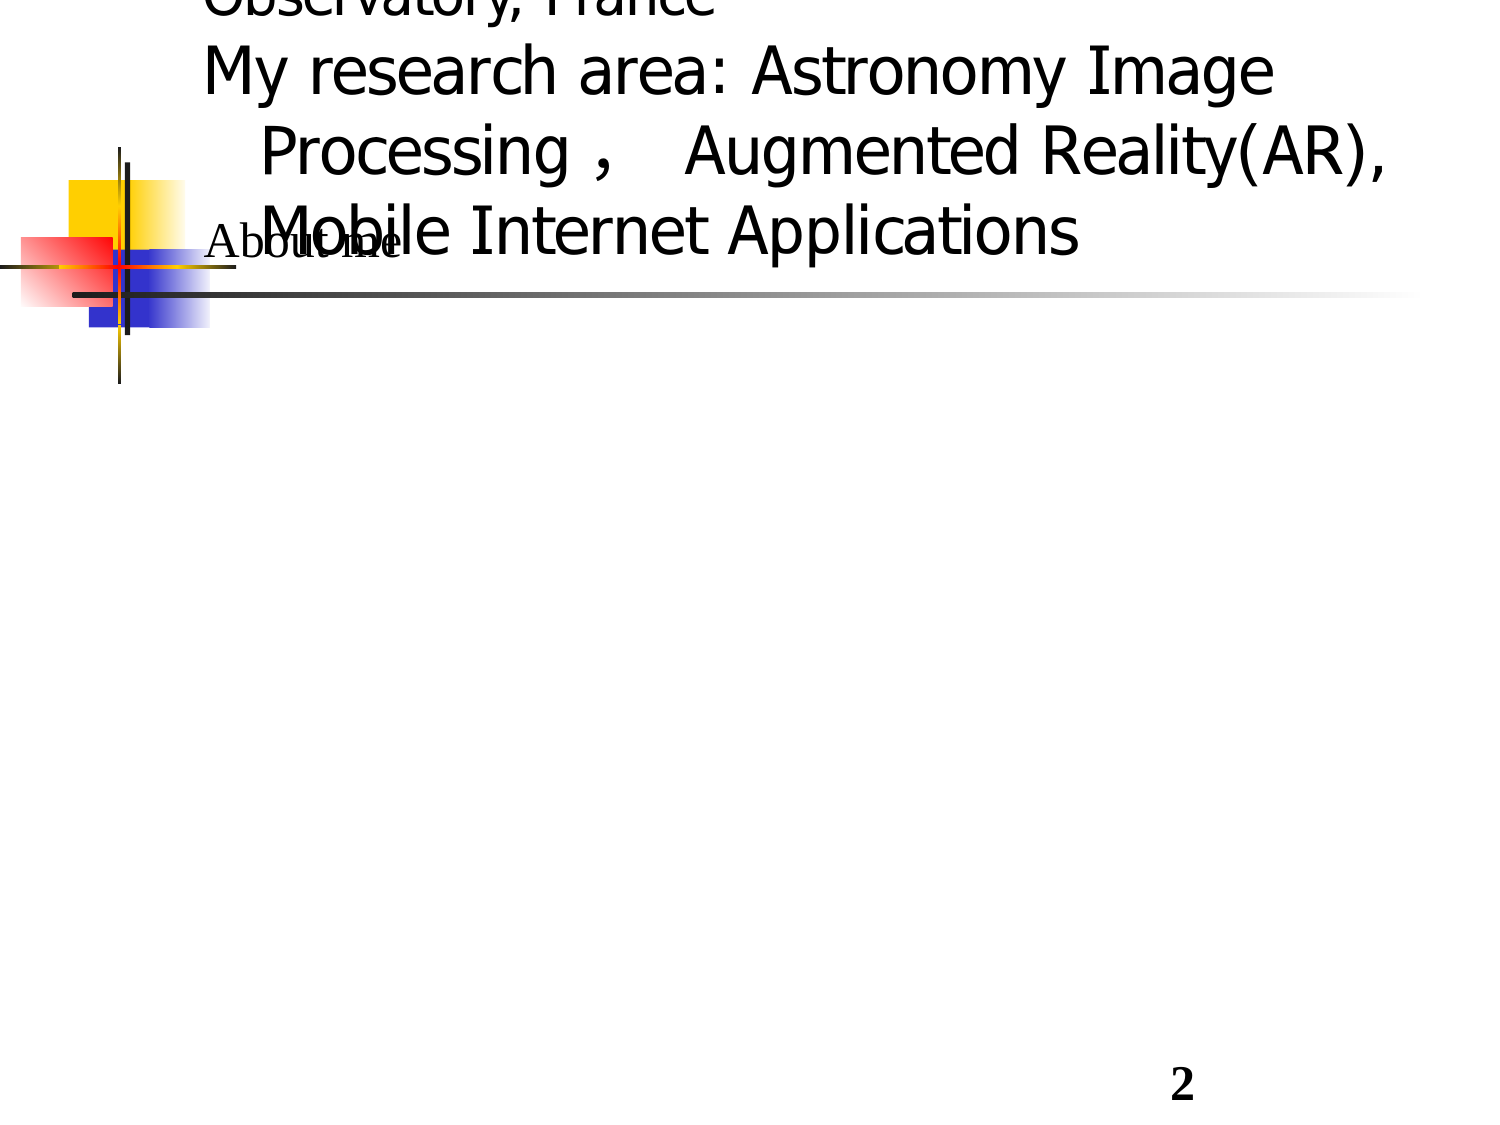

About me
I have got my PH. D. from Northwestern Polytechnique University in 2002. My major is aircraft manufacture engineering.
2003.3-present,  A teacher in Jinan University.
2015.2-2016.1  Visiting scholar in Paris Observatory, France
My research area: Astronomy Image Processing， Augmented Reality(AR), Mobile Internet Applications
2